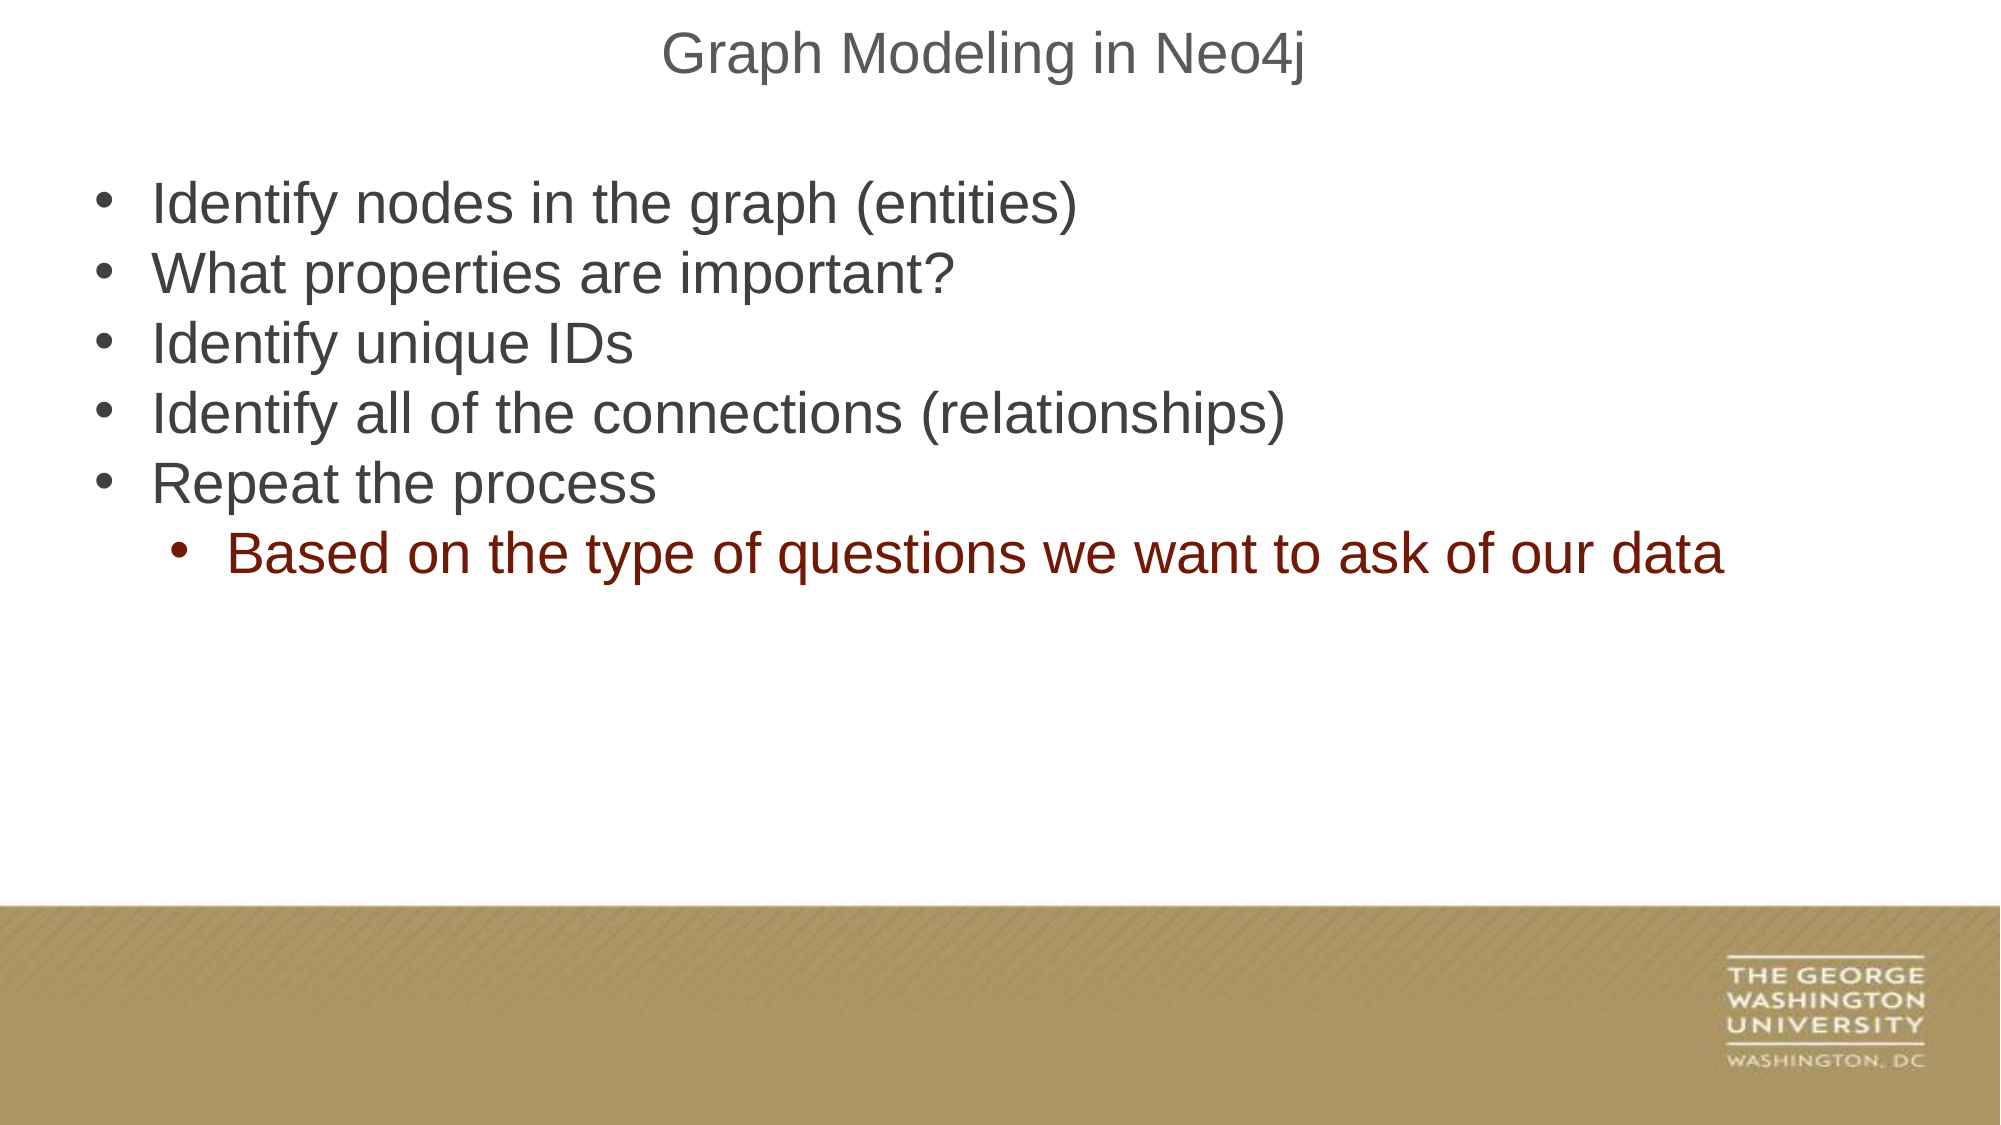

Graph Modeling in Neo4j
Identify nodes in the graph (entities)
What properties are important?
Identify unique IDs
Identify all of the connections (relationships)
Repeat the process
Based on the type of questions we want to ask of our data